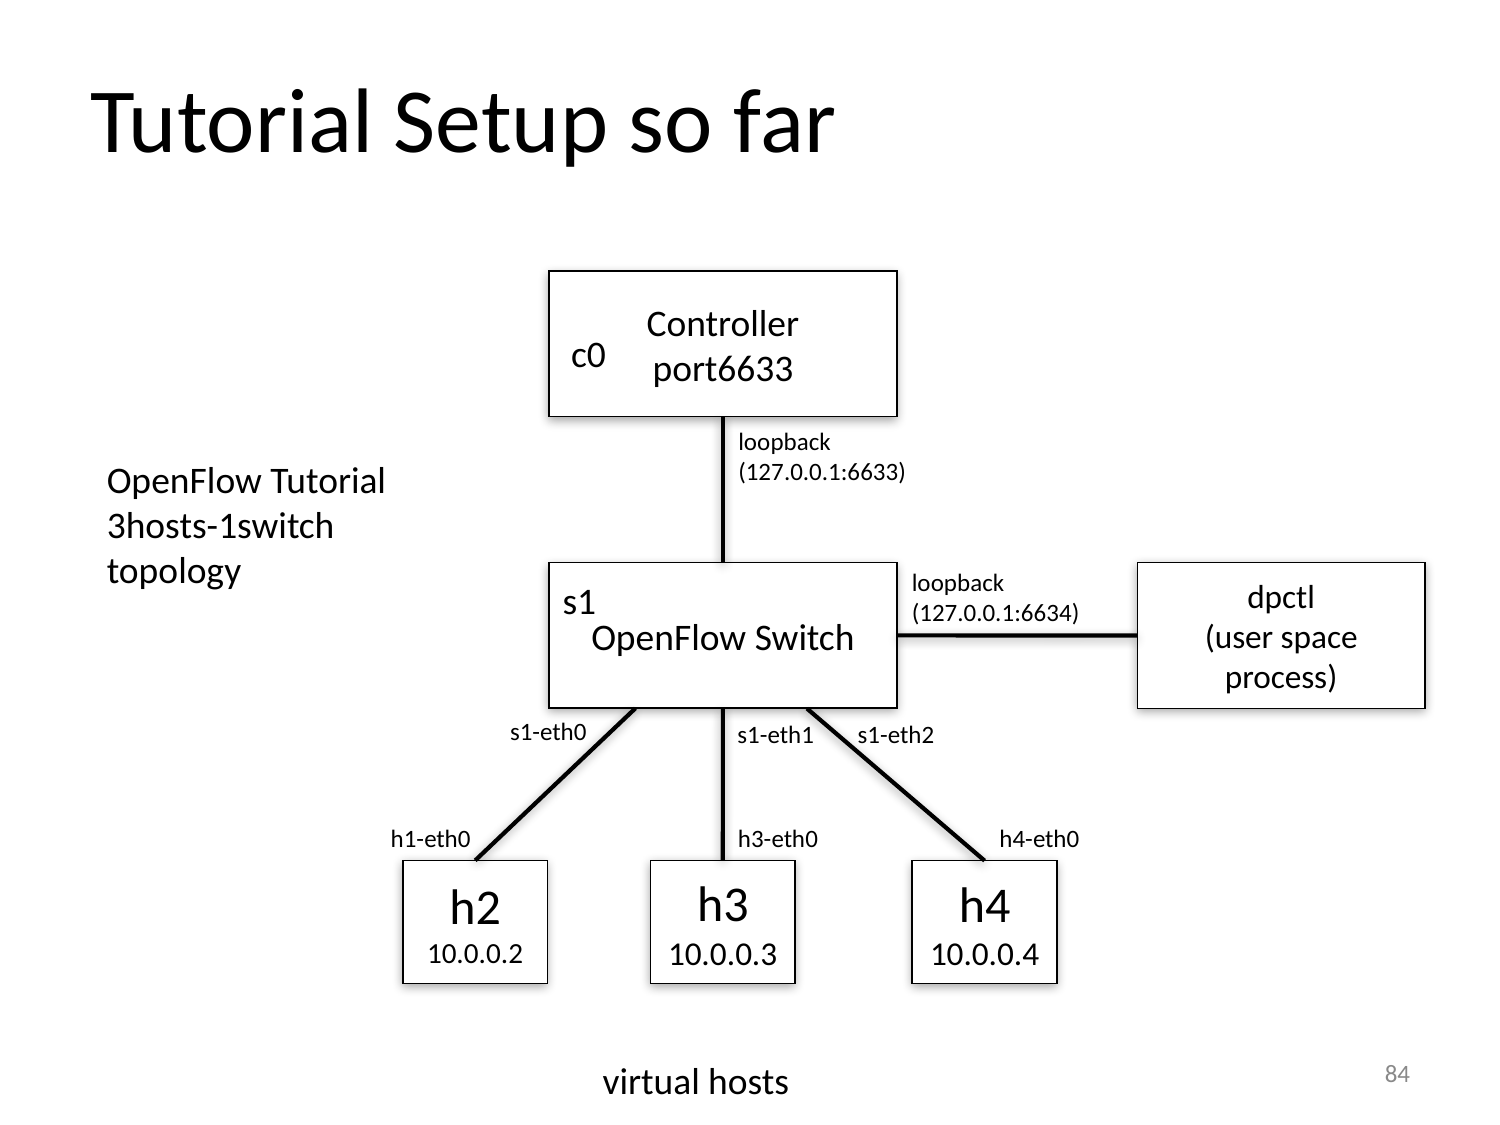

Tutorial Setup so far

Controller
port6633

 c0
loopback
(127.0.0.1:6633)
OpenFlow Tutorial
3hosts-1switch
topology
loopback
(127.0.0.1:6634)
OpenFlow Switch
dpctl
(user space process)
s1
s1-eth0
s1-eth1
s1-eth2
h1-eth0
h3-eth0
h4-eth0
h2
10.0.0.2
h3
10.0.0.3
h4
10.0.0.4
84
virtual hosts